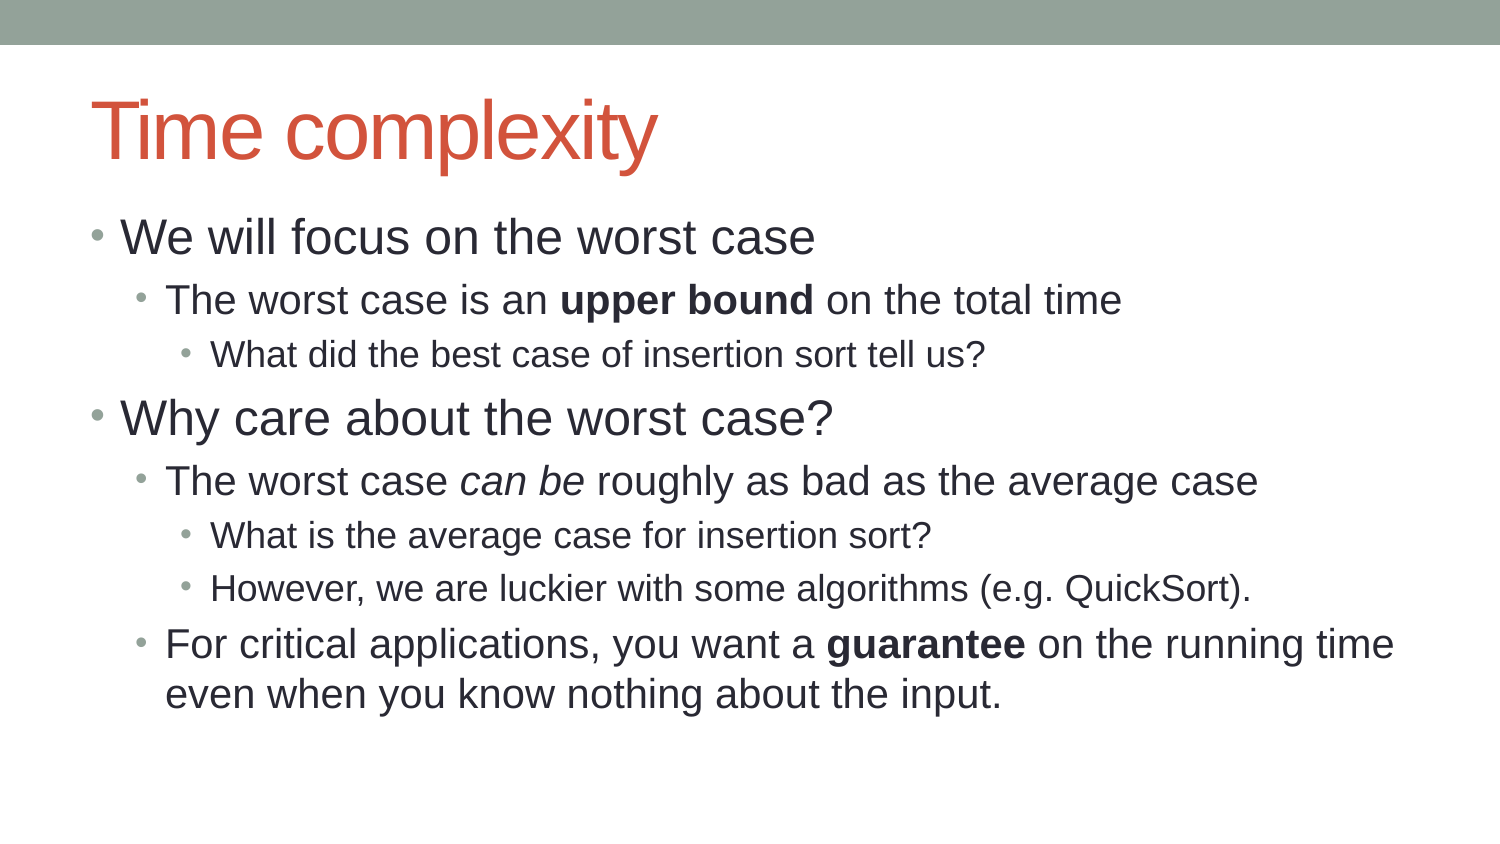

# Time complexity
We will focus on the worst case
The worst case is an upper bound on the total time
What did the best case of insertion sort tell us?
Why care about the worst case?
The worst case can be roughly as bad as the average case
What is the average case for insertion sort?
However, we are luckier with some algorithms (e.g. QuickSort).
For critical applications, you want a guarantee on the running time even when you know nothing about the input.